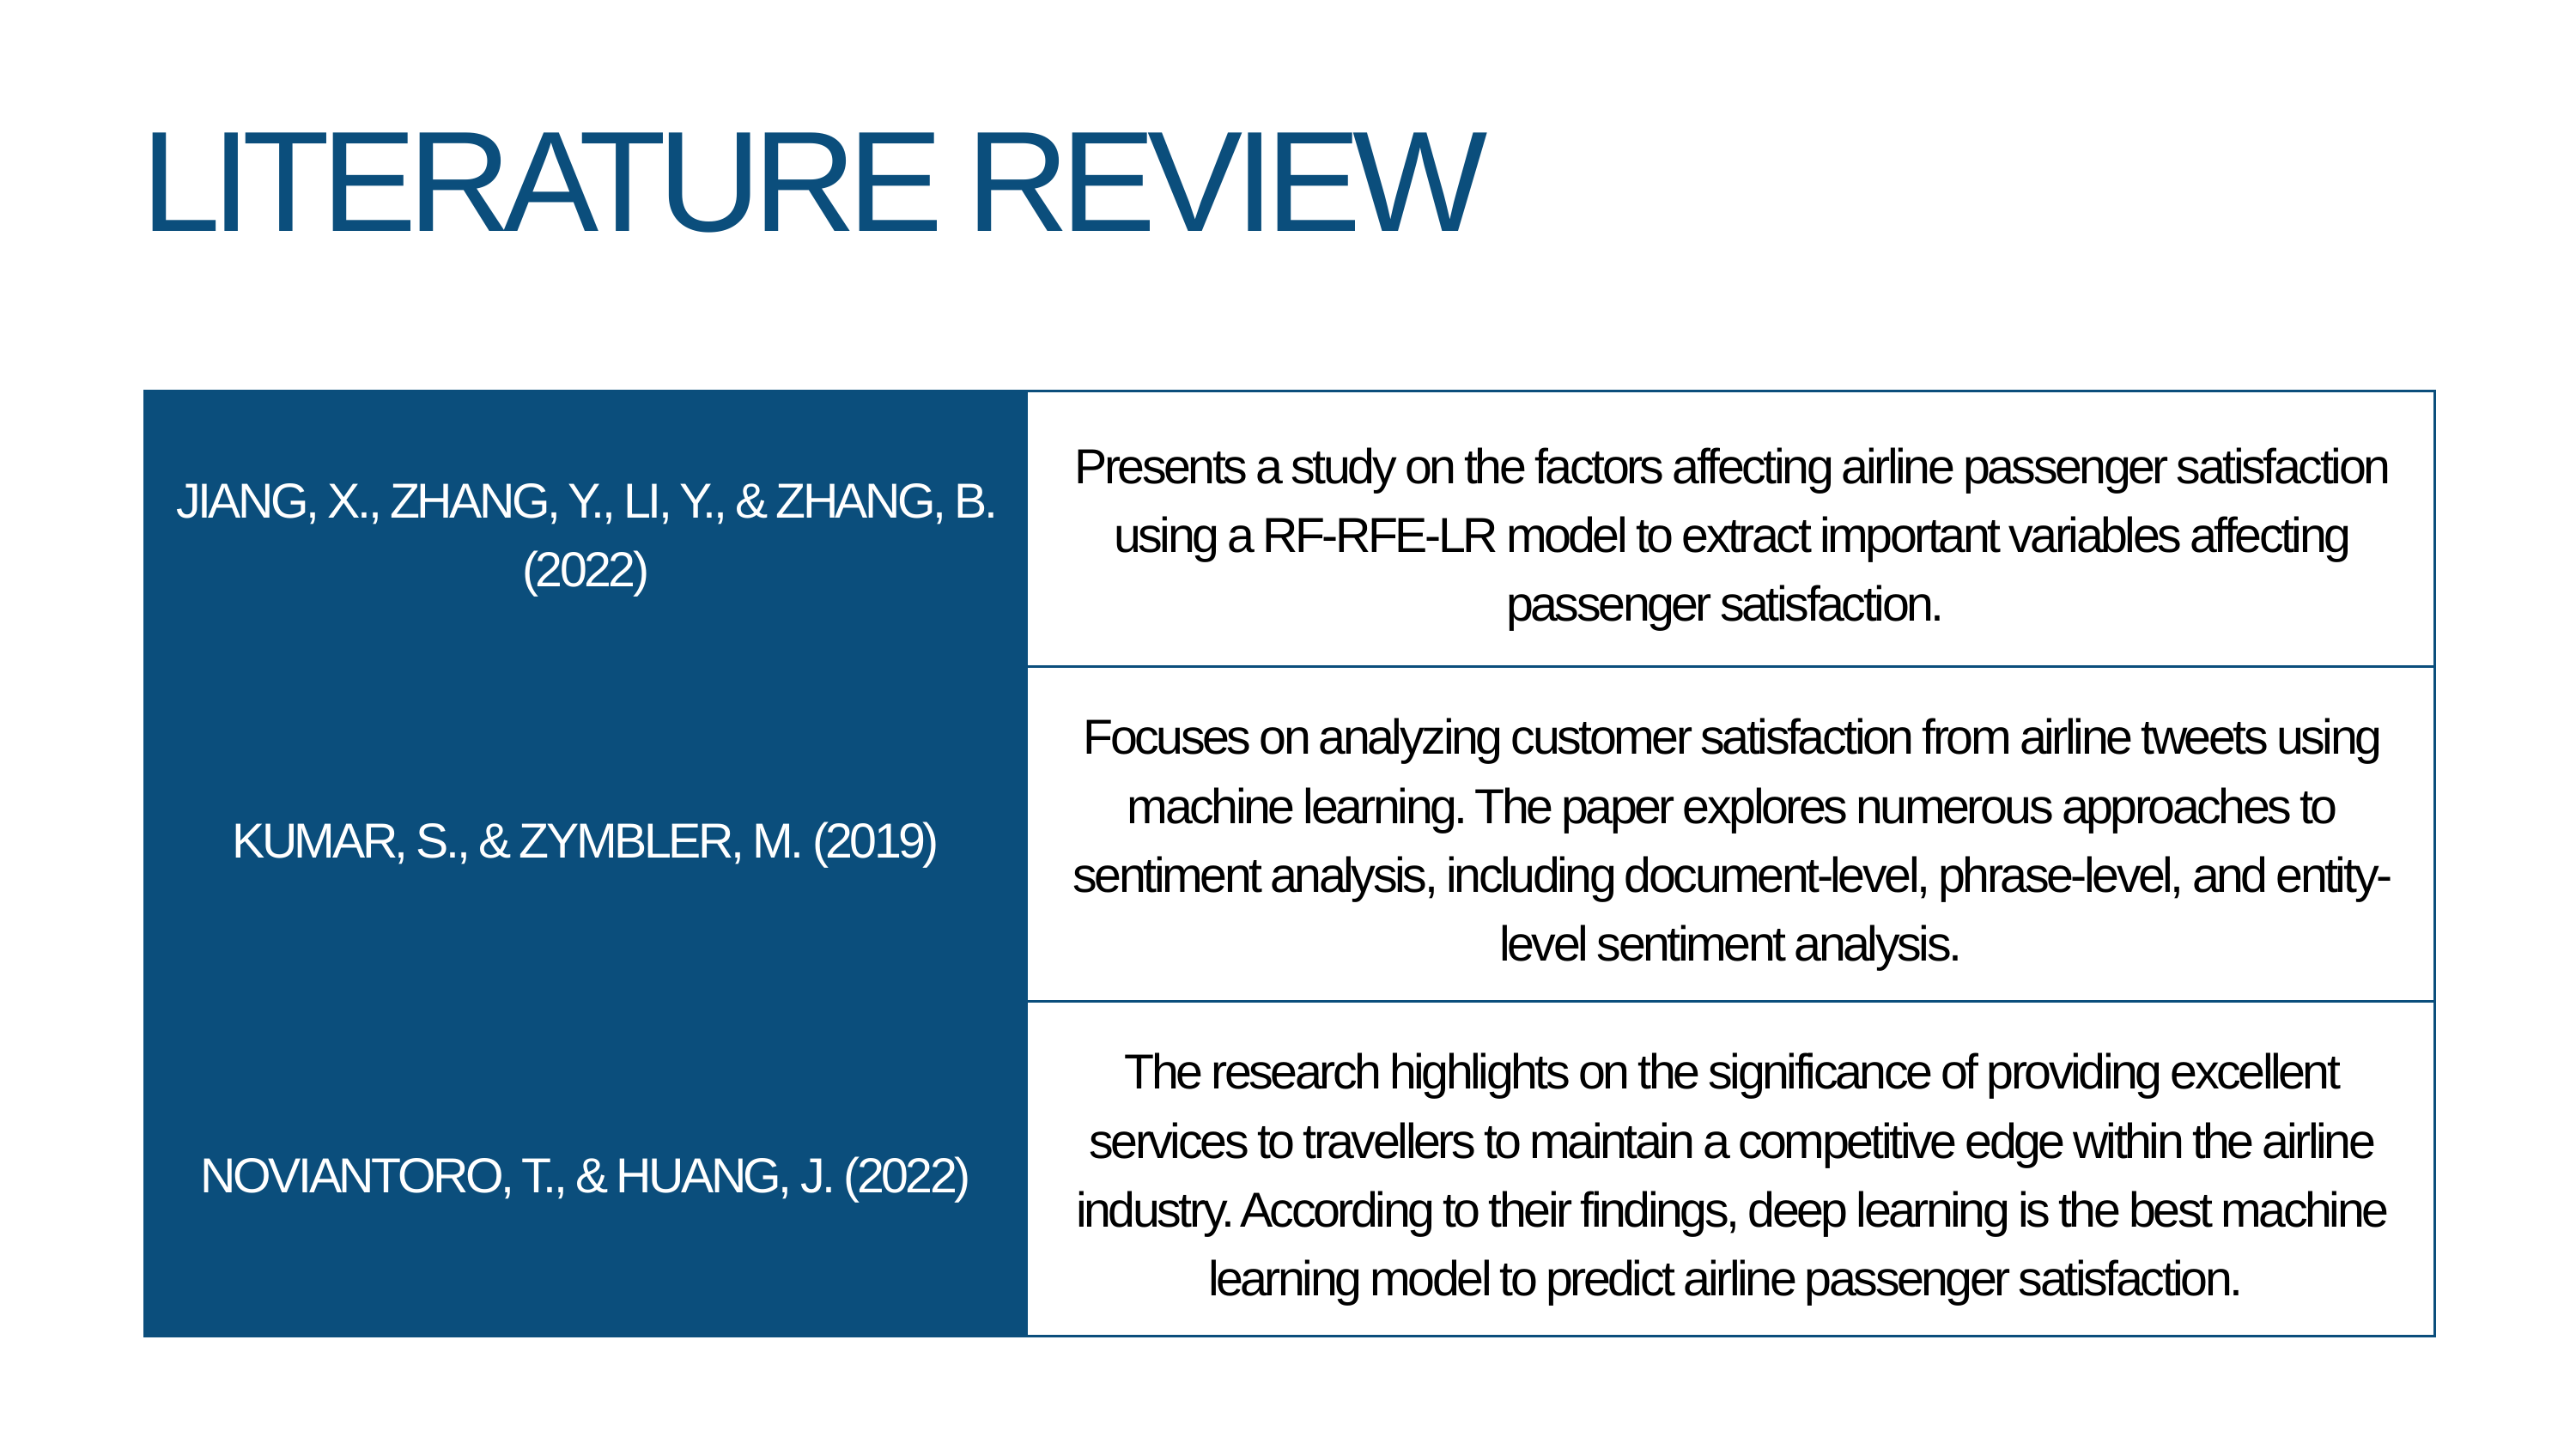

LITERATURE REVIEW
| JIANG, X., ZHANG, Y., LI, Y., & ZHANG, B. (2022) | Presents a study on the factors affecting airline passenger satisfaction using a RF-RFE-LR model to extract important variables affecting passenger satisfaction. |
| --- | --- |
| KUMAR, S., & ZYMBLER, M. (2019) | Focuses on analyzing customer satisfaction from airline tweets using machine learning. The paper explores numerous approaches to sentiment analysis, including document-level, phrase-level, and entity-level sentiment analysis. |
| NOVIANTORO, T., & HUANG, J. (2022) | The research highlights on the significance of providing excellent services to travellers to maintain a competitive edge within the airline industry. According to their findings, deep learning is the best machine learning model to predict airline passenger satisfaction. |